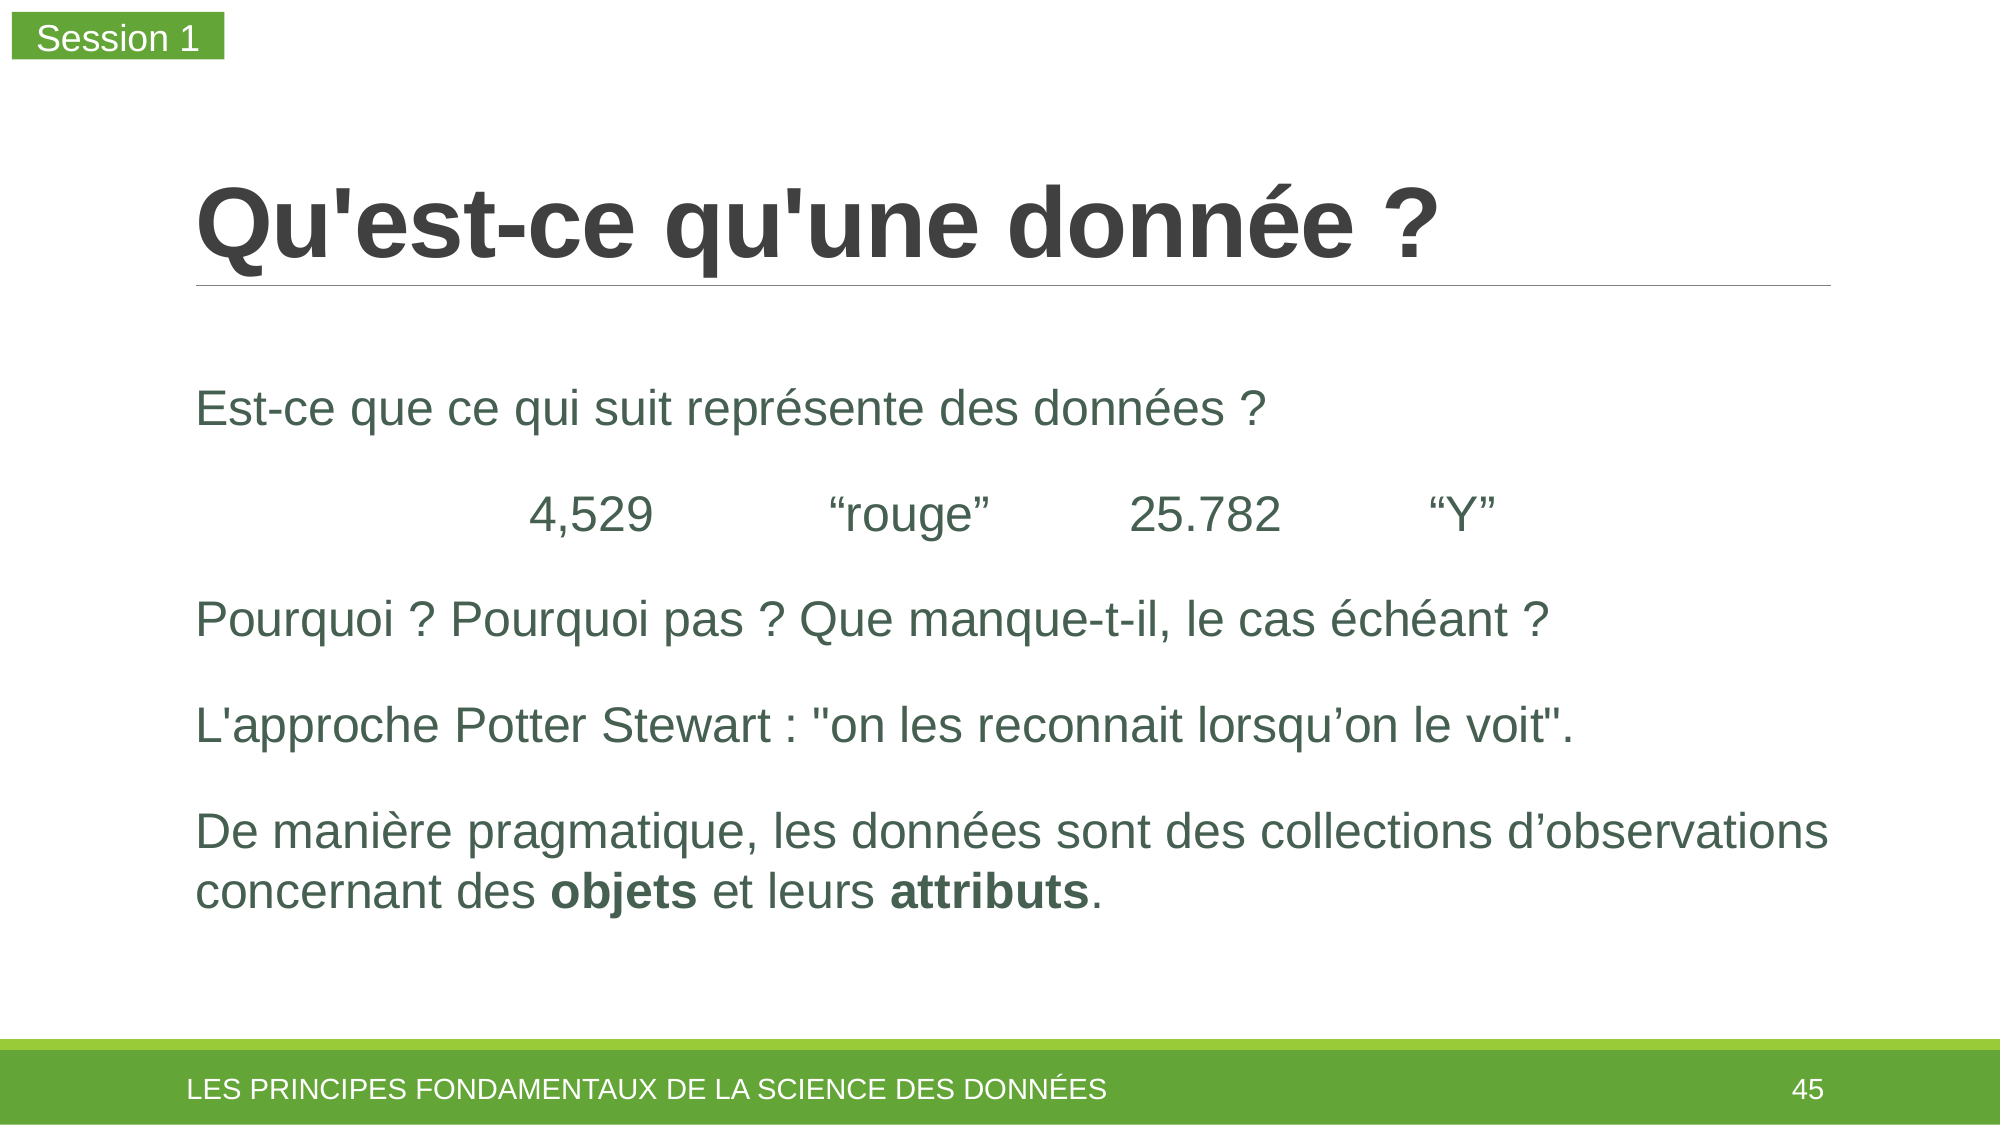

Session 1
# Qu'est-ce qu'une donnée ?
Est-ce que ce qui suit représente des données ?
4,529		“rouge” 	25.782 	“Y”
Pourquoi ? Pourquoi pas ? Que manque-t-il, le cas échéant ?
L'approche Potter Stewart : "on les reconnait lorsqu’on le voit".
De manière pragmatique, les données sont des collections d’observations concernant des objets et leurs attributs.
LES PRINCIPES FONDAMENTAUX DE LA SCIENCE DES DONNÉES
45